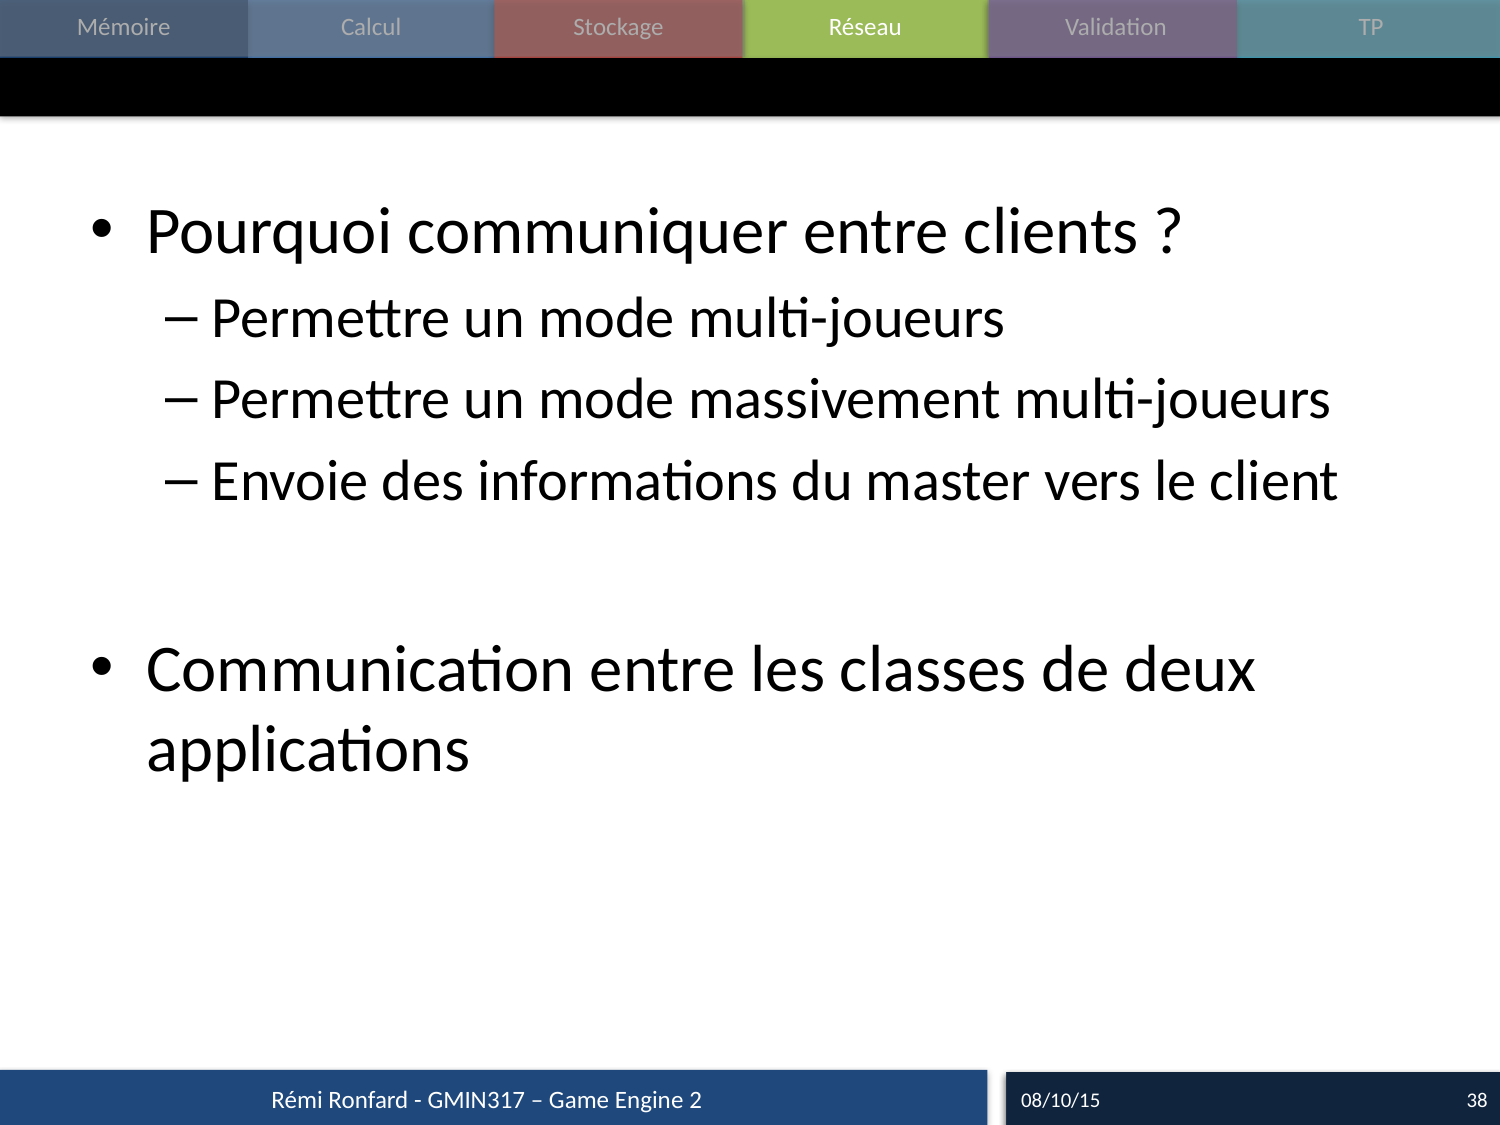

#
Pourquoi communiquer entre clients ?
Permettre un mode multi-joueurs
Permettre un mode massivement multi-joueurs
Envoie des informations du master vers le client

Communication entre les classes de deux applications
Rémi Ronfard - GMIN317 – Game Engine 2
08/10/15
38